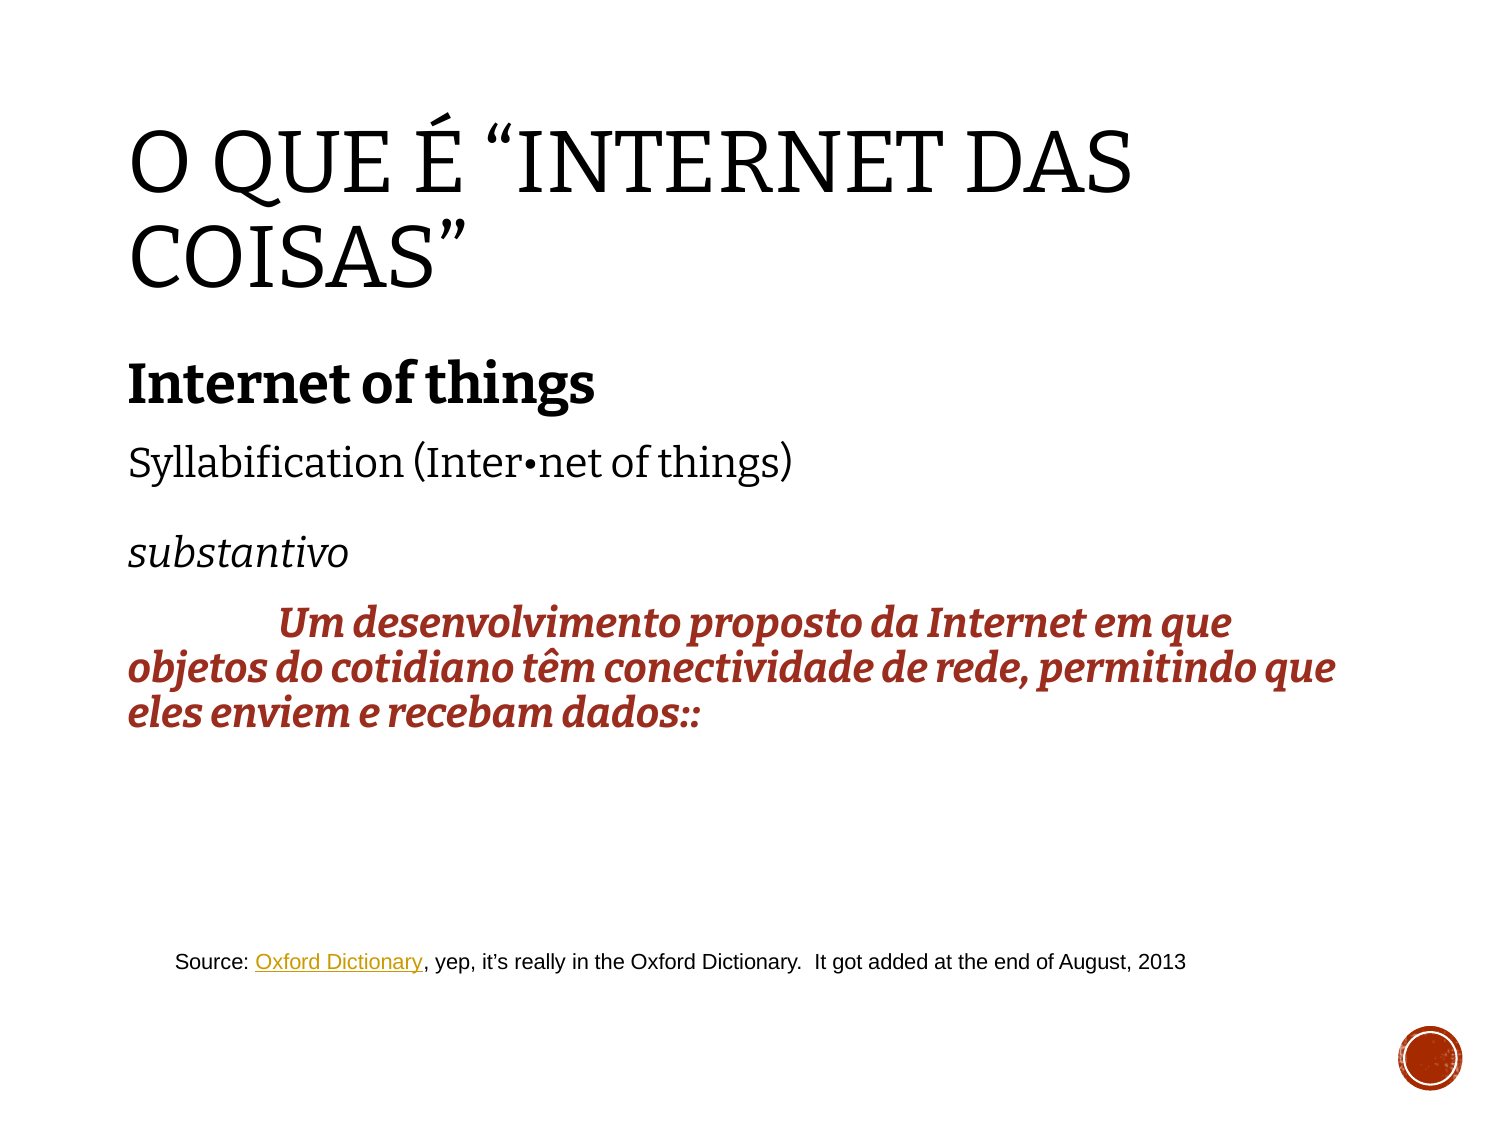

# O que é “internet das Coisas”
Internet of things
Syllabification (Inter•net of things)
substantivo
	Um desenvolvimento proposto da Internet em que objetos do cotidiano têm conectividade de rede, permitindo que eles enviem e recebam dados::
Source: Oxford Dictionary, yep, it’s really in the Oxford Dictionary.  It got added at the end of August, 2013